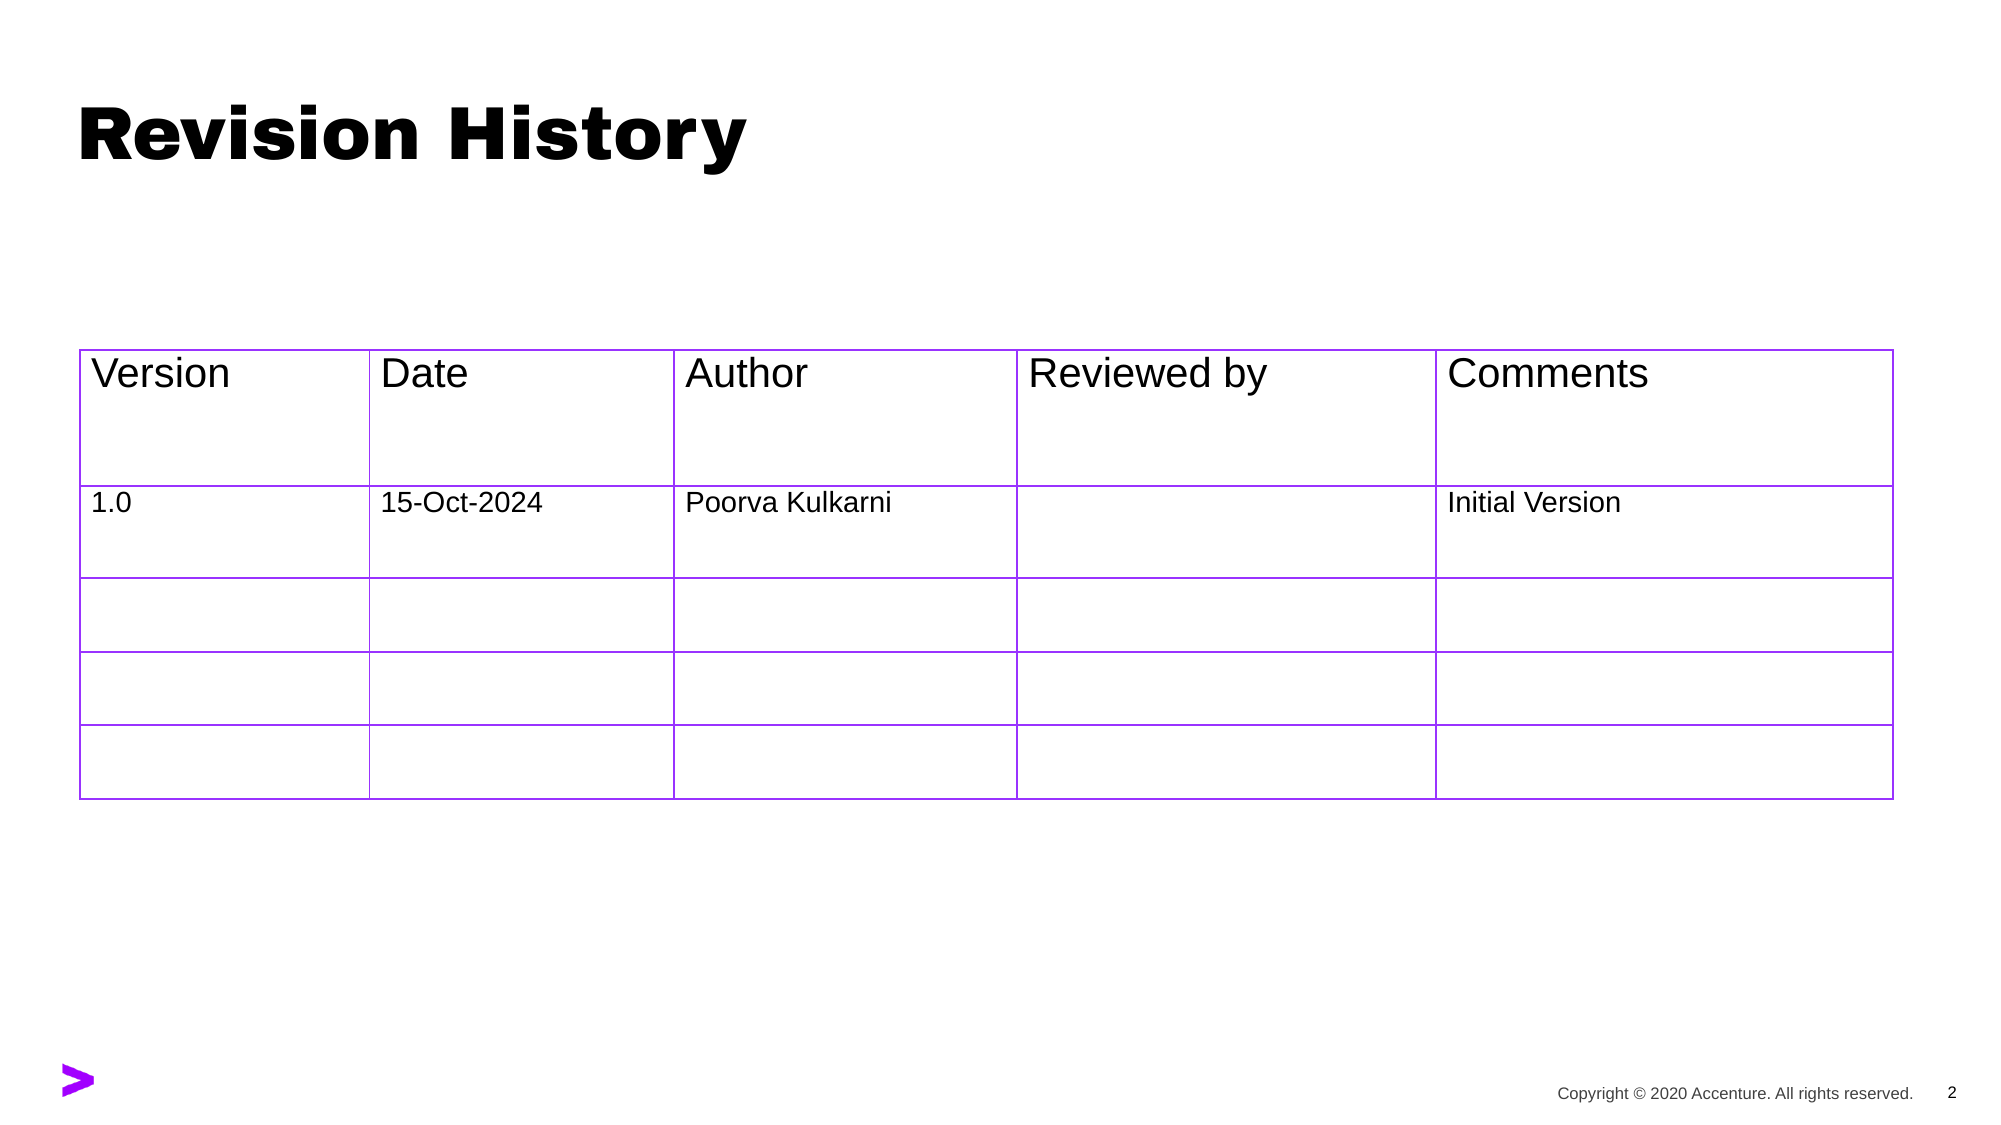

# Revision History
| Version | Date | Author | Reviewed by | Comments |
| --- | --- | --- | --- | --- |
| 1.0 | 15-Oct-2024 | Poorva Kulkarni |  | Initial Version |
|  |  |  |  |  |
|  |  |  |  |  |
|  |  |  |  |  |
2